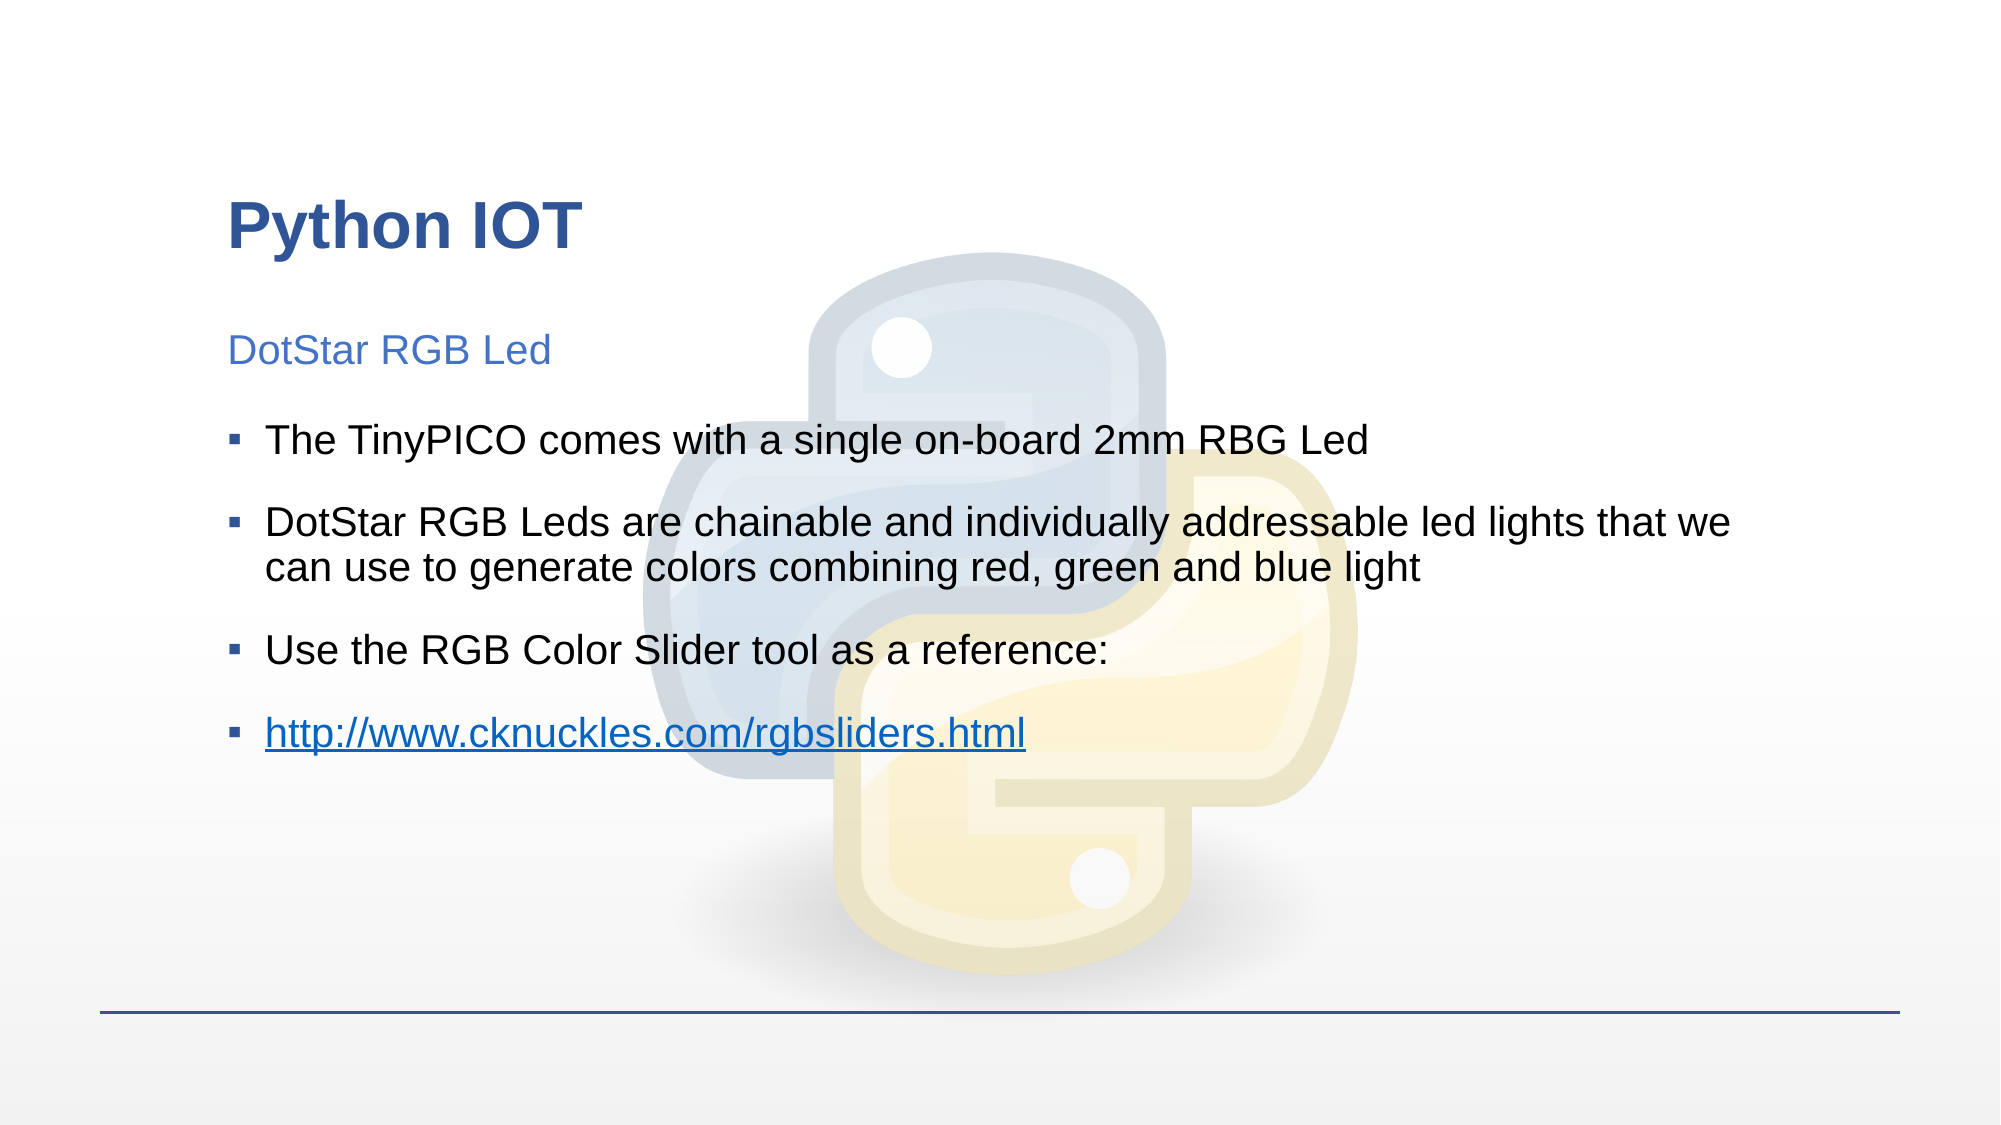

# Python IOT
DotStar RGB Led
The TinyPICO comes with a single on-board 2mm RBG Led
DotStar RGB Leds are chainable and individually addressable led lights that we can use to generate colors combining red, green and blue light
Use the RGB Color Slider tool as a reference:
http://www.cknuckles.com/rgbsliders.html